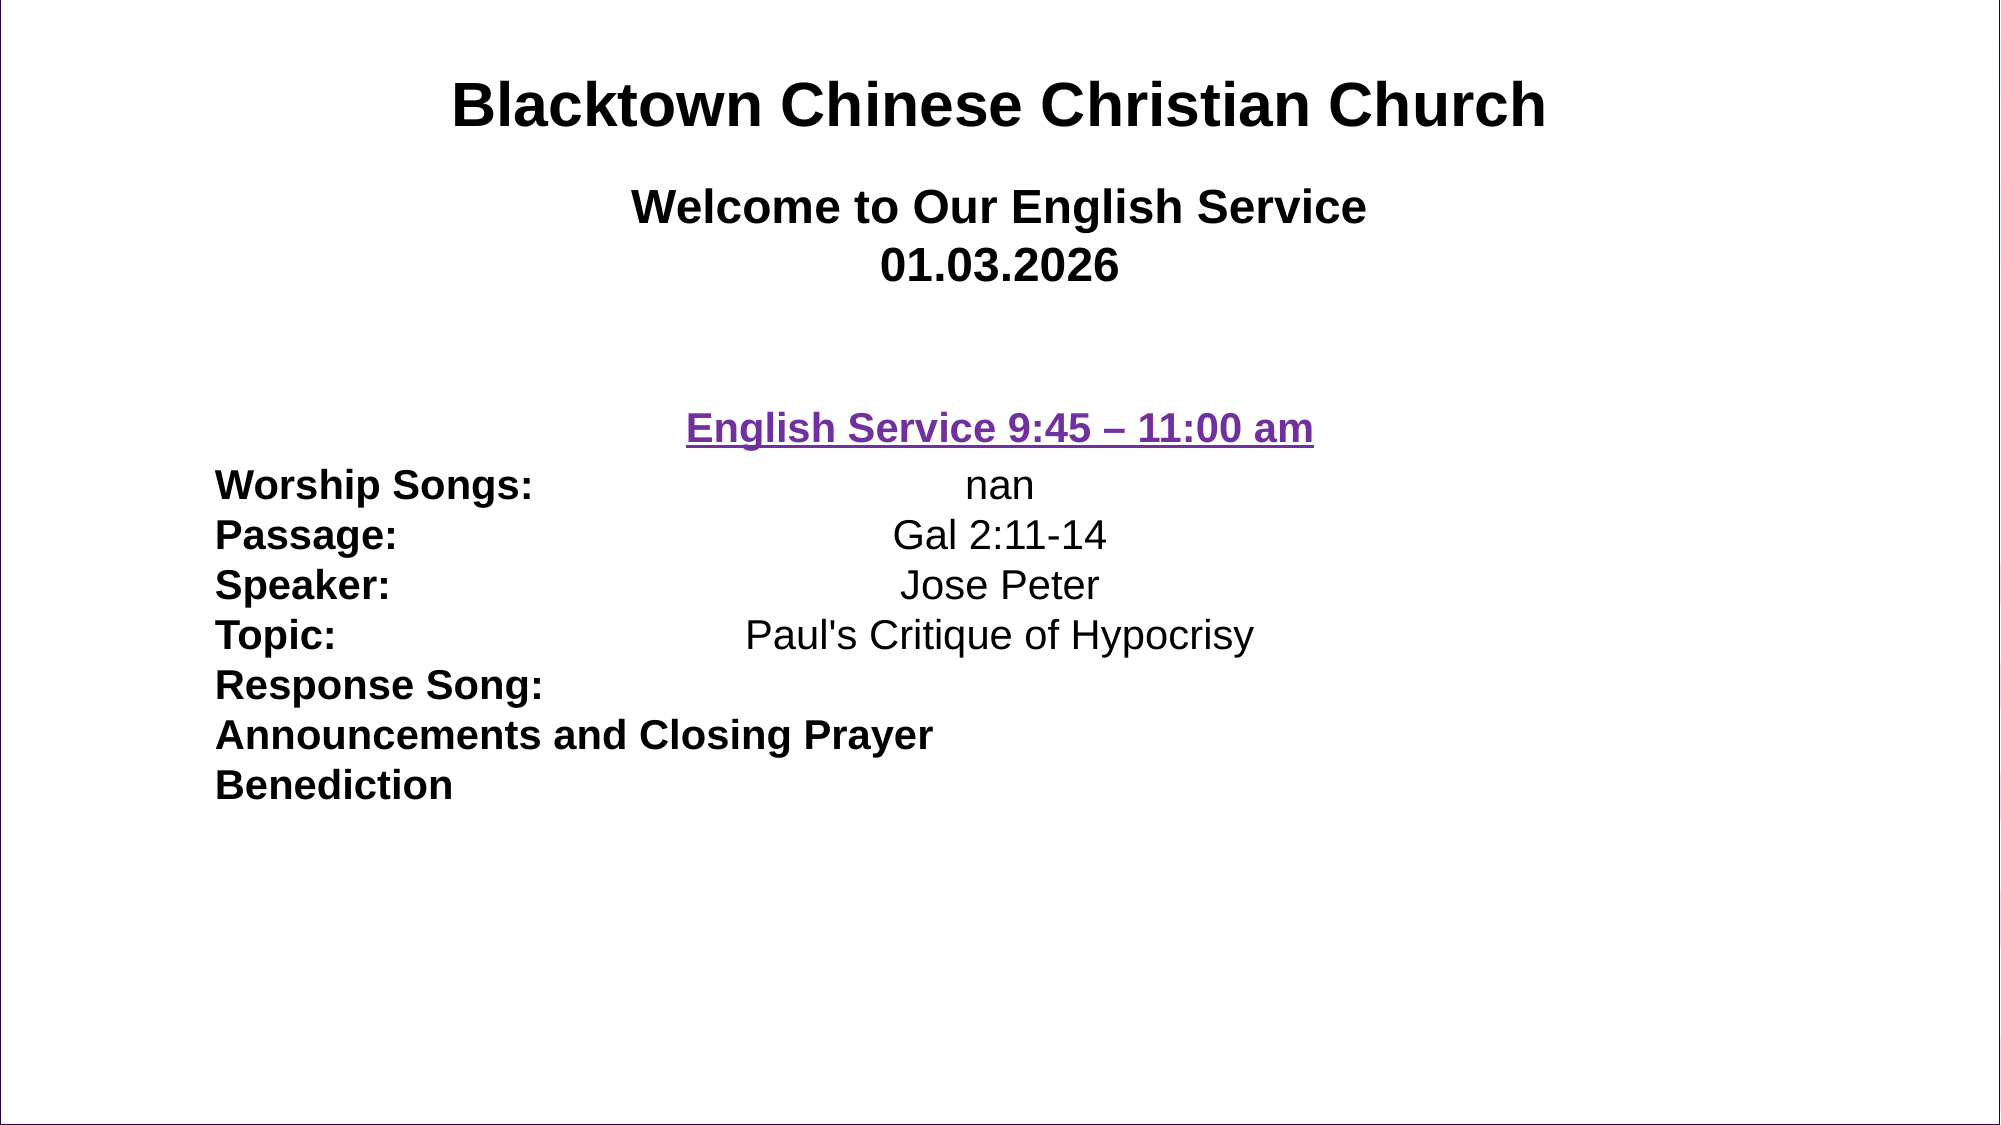

Blacktown Chinese Christian Church
Welcome to Our English Service
01.03.2026
English Service 9:45 – 11:00 am
Worship Songs:
Passage:
Speaker:
Topic:
Response Song:
Announcements and Closing Prayer
Benediction
nan
Gal 2:11-14
Jose Peter
Paul's Critique of Hypocrisy